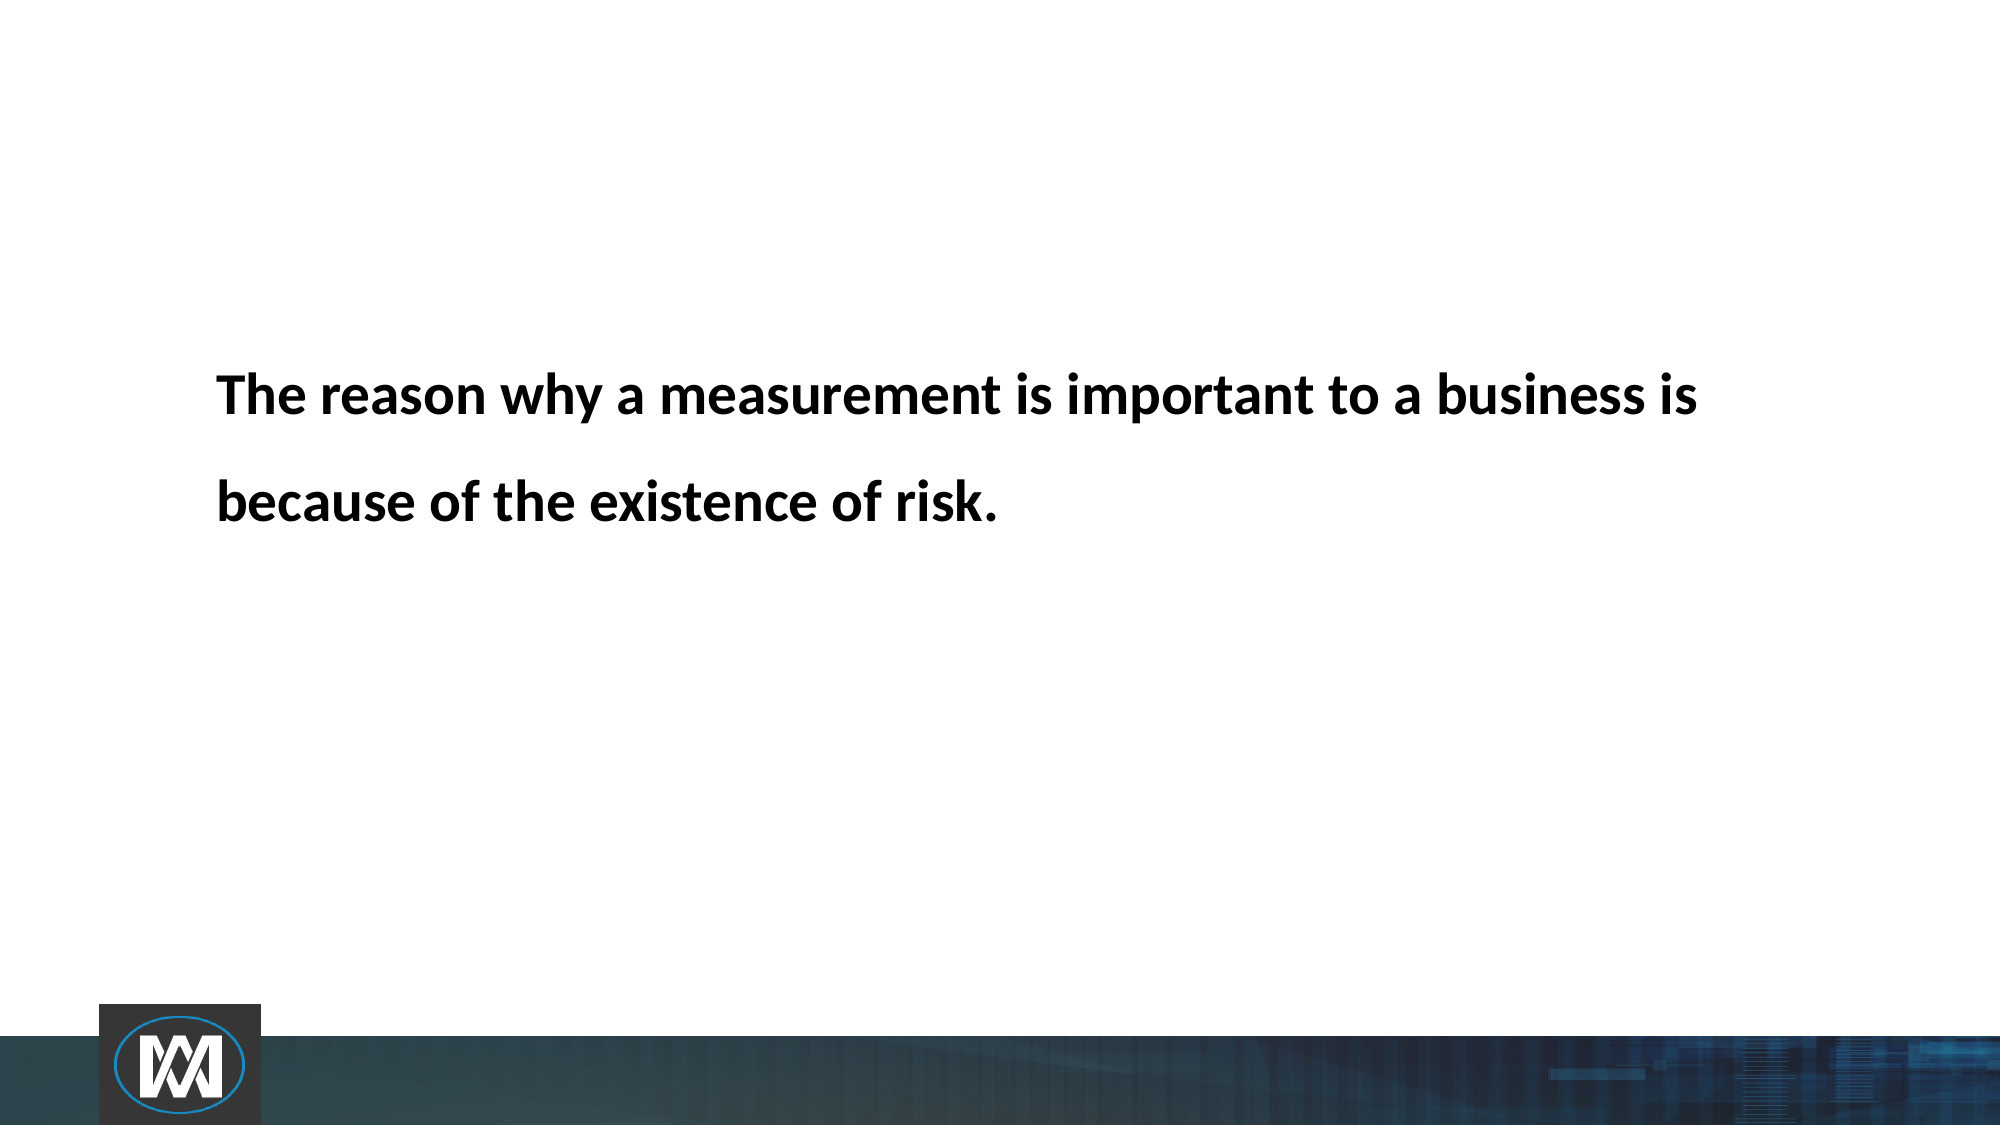

# The reason why a measurement is important to a business is because of the existence of risk.